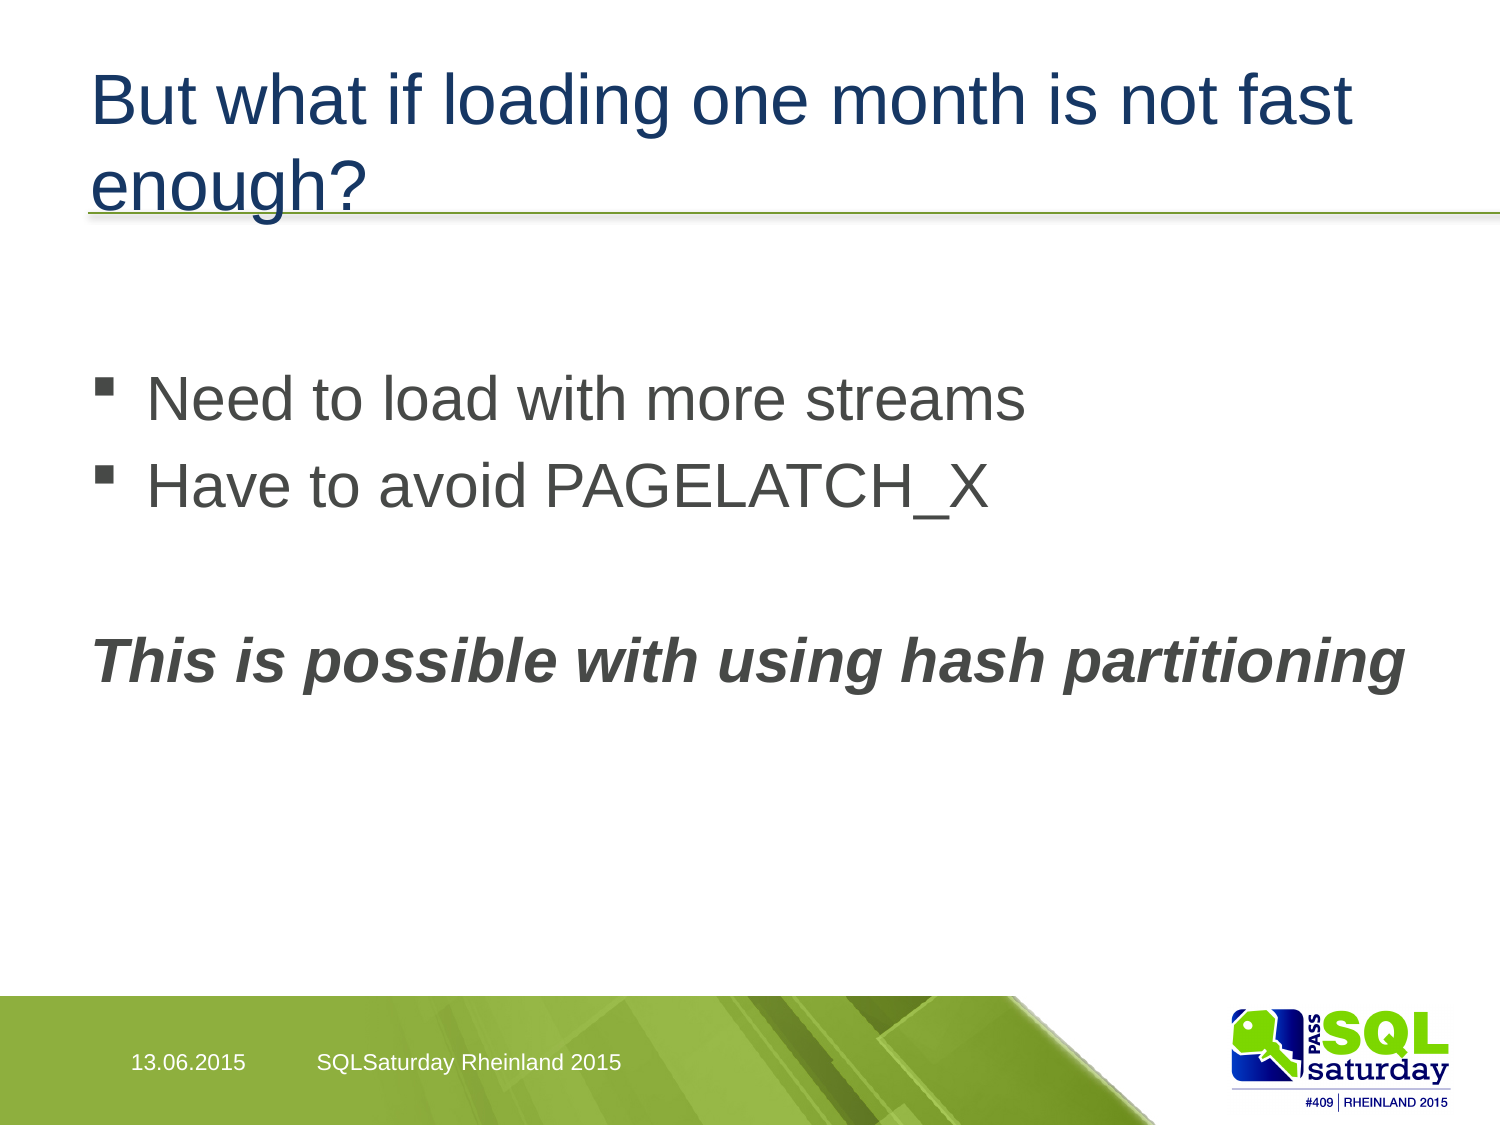

# But what if loading one month is not fast enough?

Need to load with more streams
Have to avoid PAGELATCH_X

This is possible with using hash partitioning
13.06.2015
SQLSaturday Rheinland 2015